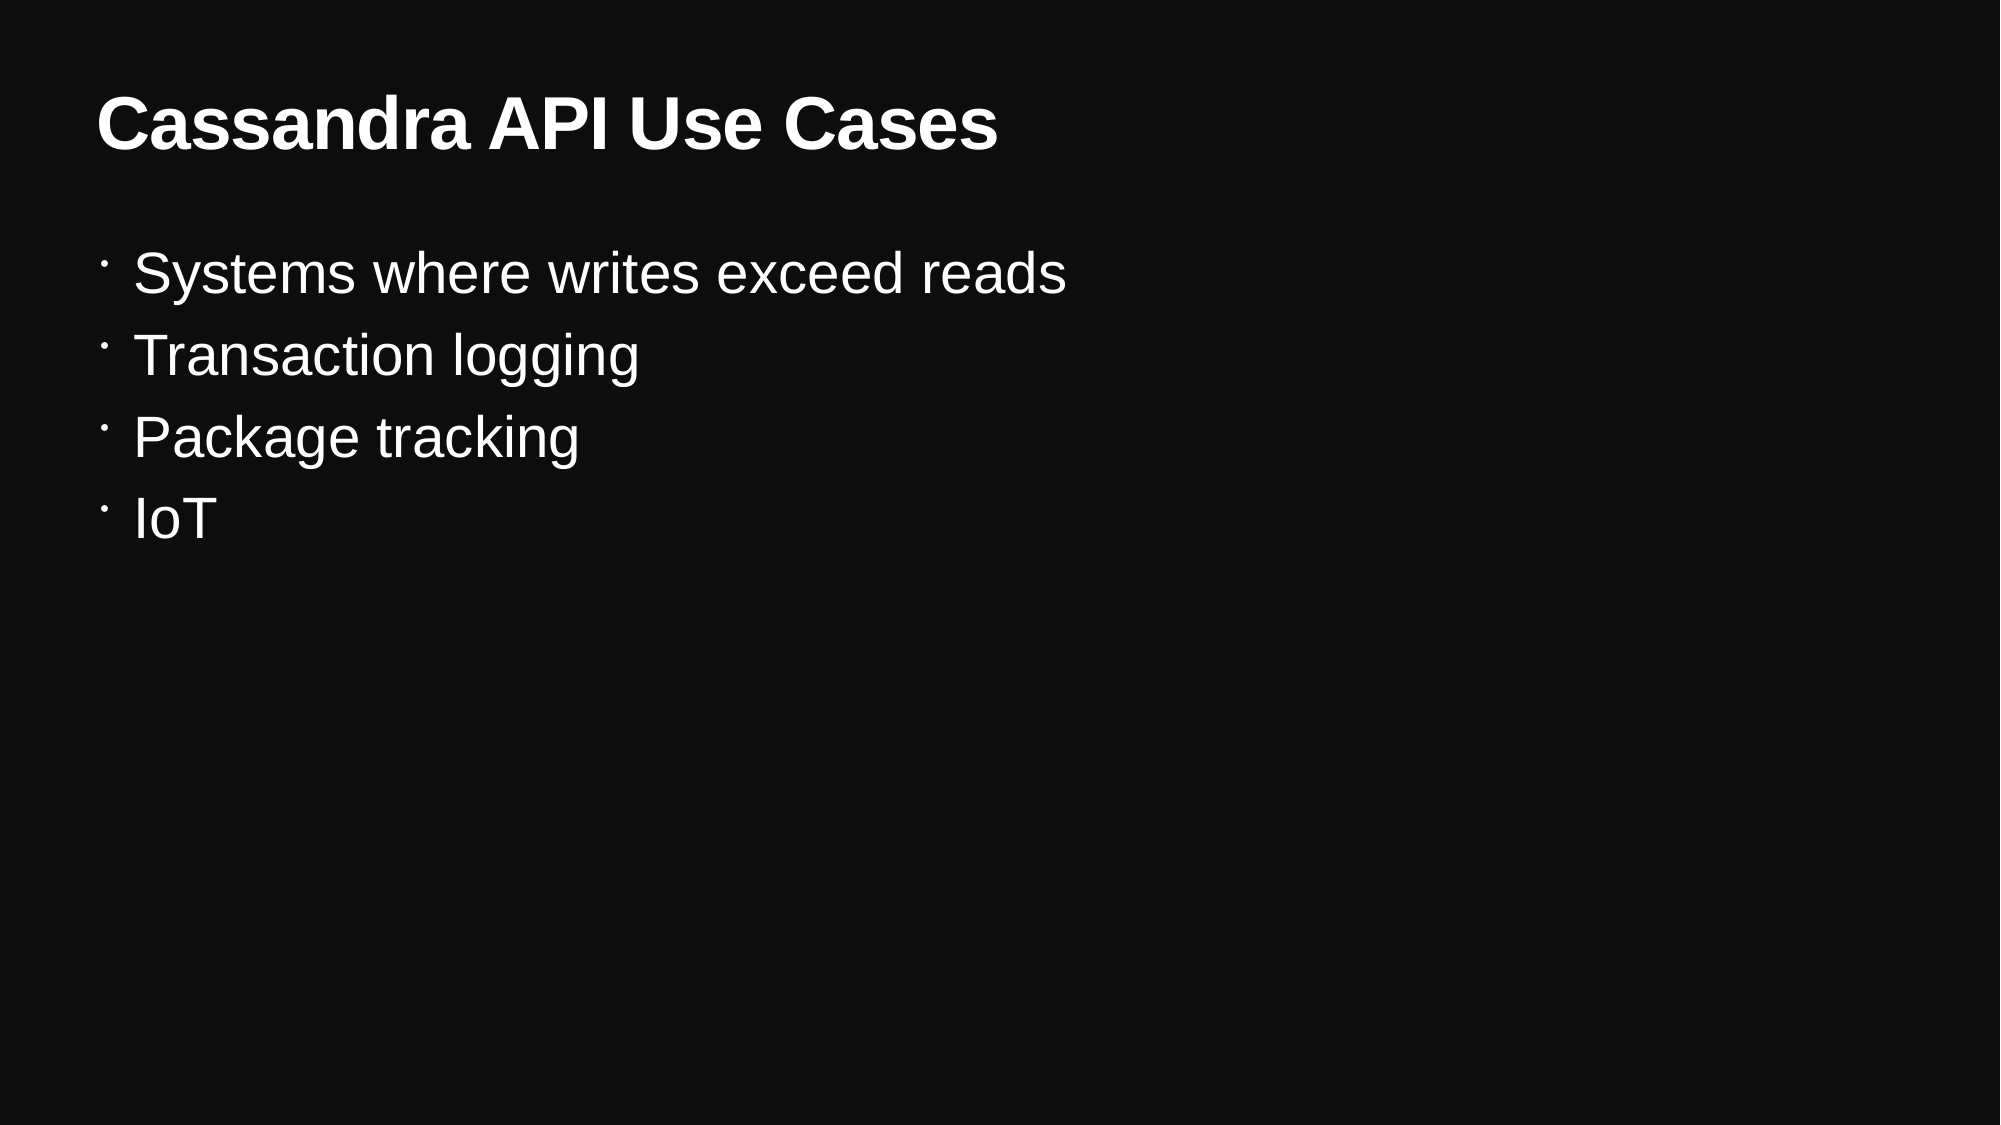

# Cassandra API Use Cases
Systems where writes exceed reads
Transaction logging
Package tracking
IoT